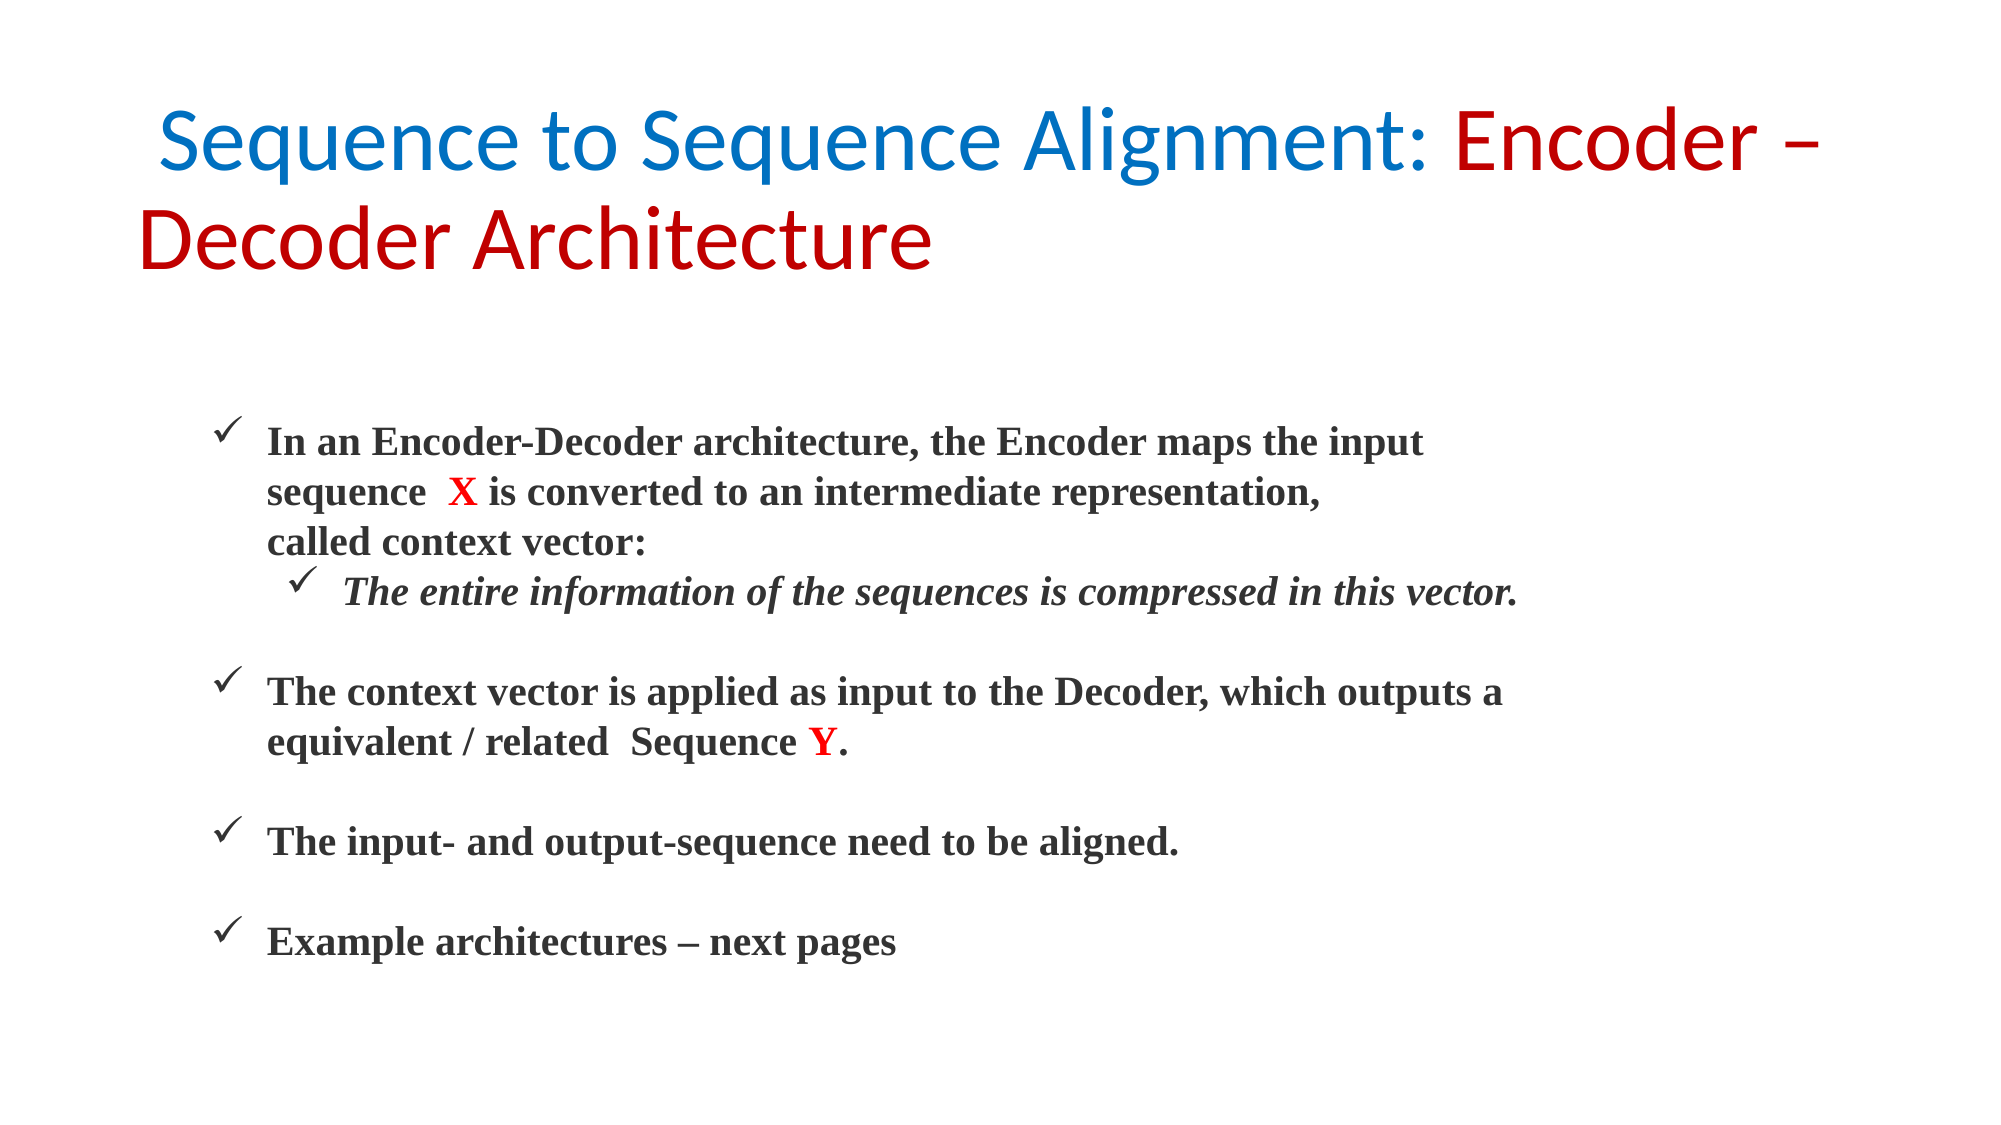

# Sequence to Sequence Alignment: Encoder – Decoder Architecture
In an Encoder-Decoder architecture, the Encoder maps the input sequence  X is converted to an intermediate representation, called context vector:
The entire information of the sequences is compressed in this vector.

The context vector is applied as input to the Decoder, which outputs a equivalent / related  Sequence Y.

The input- and output-sequence need to be aligned.

Example architectures – next pages